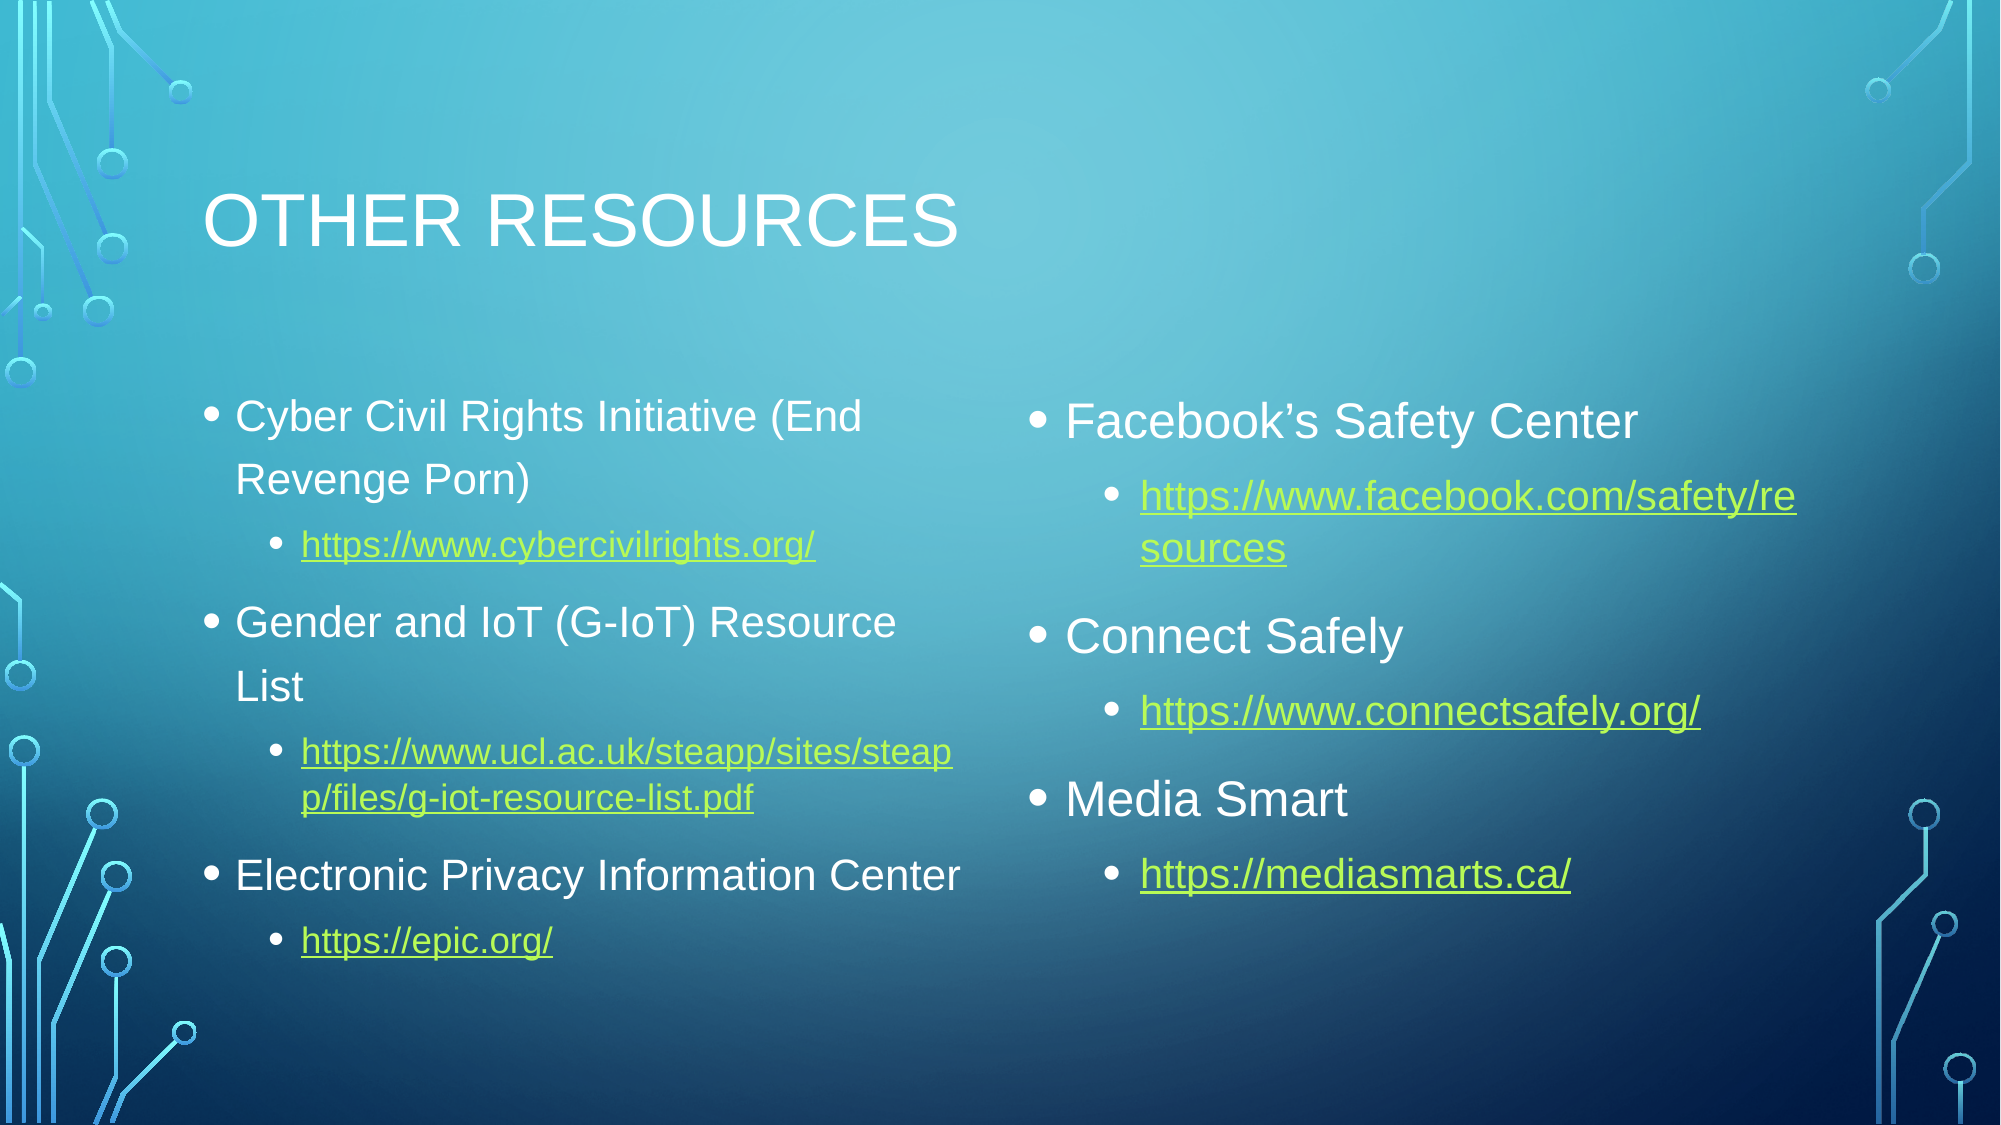

# Other resources
Cyber Civil Rights Initiative (End Revenge Porn)
https://www.cybercivilrights.org/
Gender and IoT (G-IoT) Resource List
https://www.ucl.ac.uk/steapp/sites/steapp/files/g-iot-resource-list.pdf
Electronic Privacy Information Center
https://epic.org/
Facebook’s Safety Center
https://www.facebook.com/safety/resources
Connect Safely
https://www.connectsafely.org/
Media Smart
https://mediasmarts.ca/